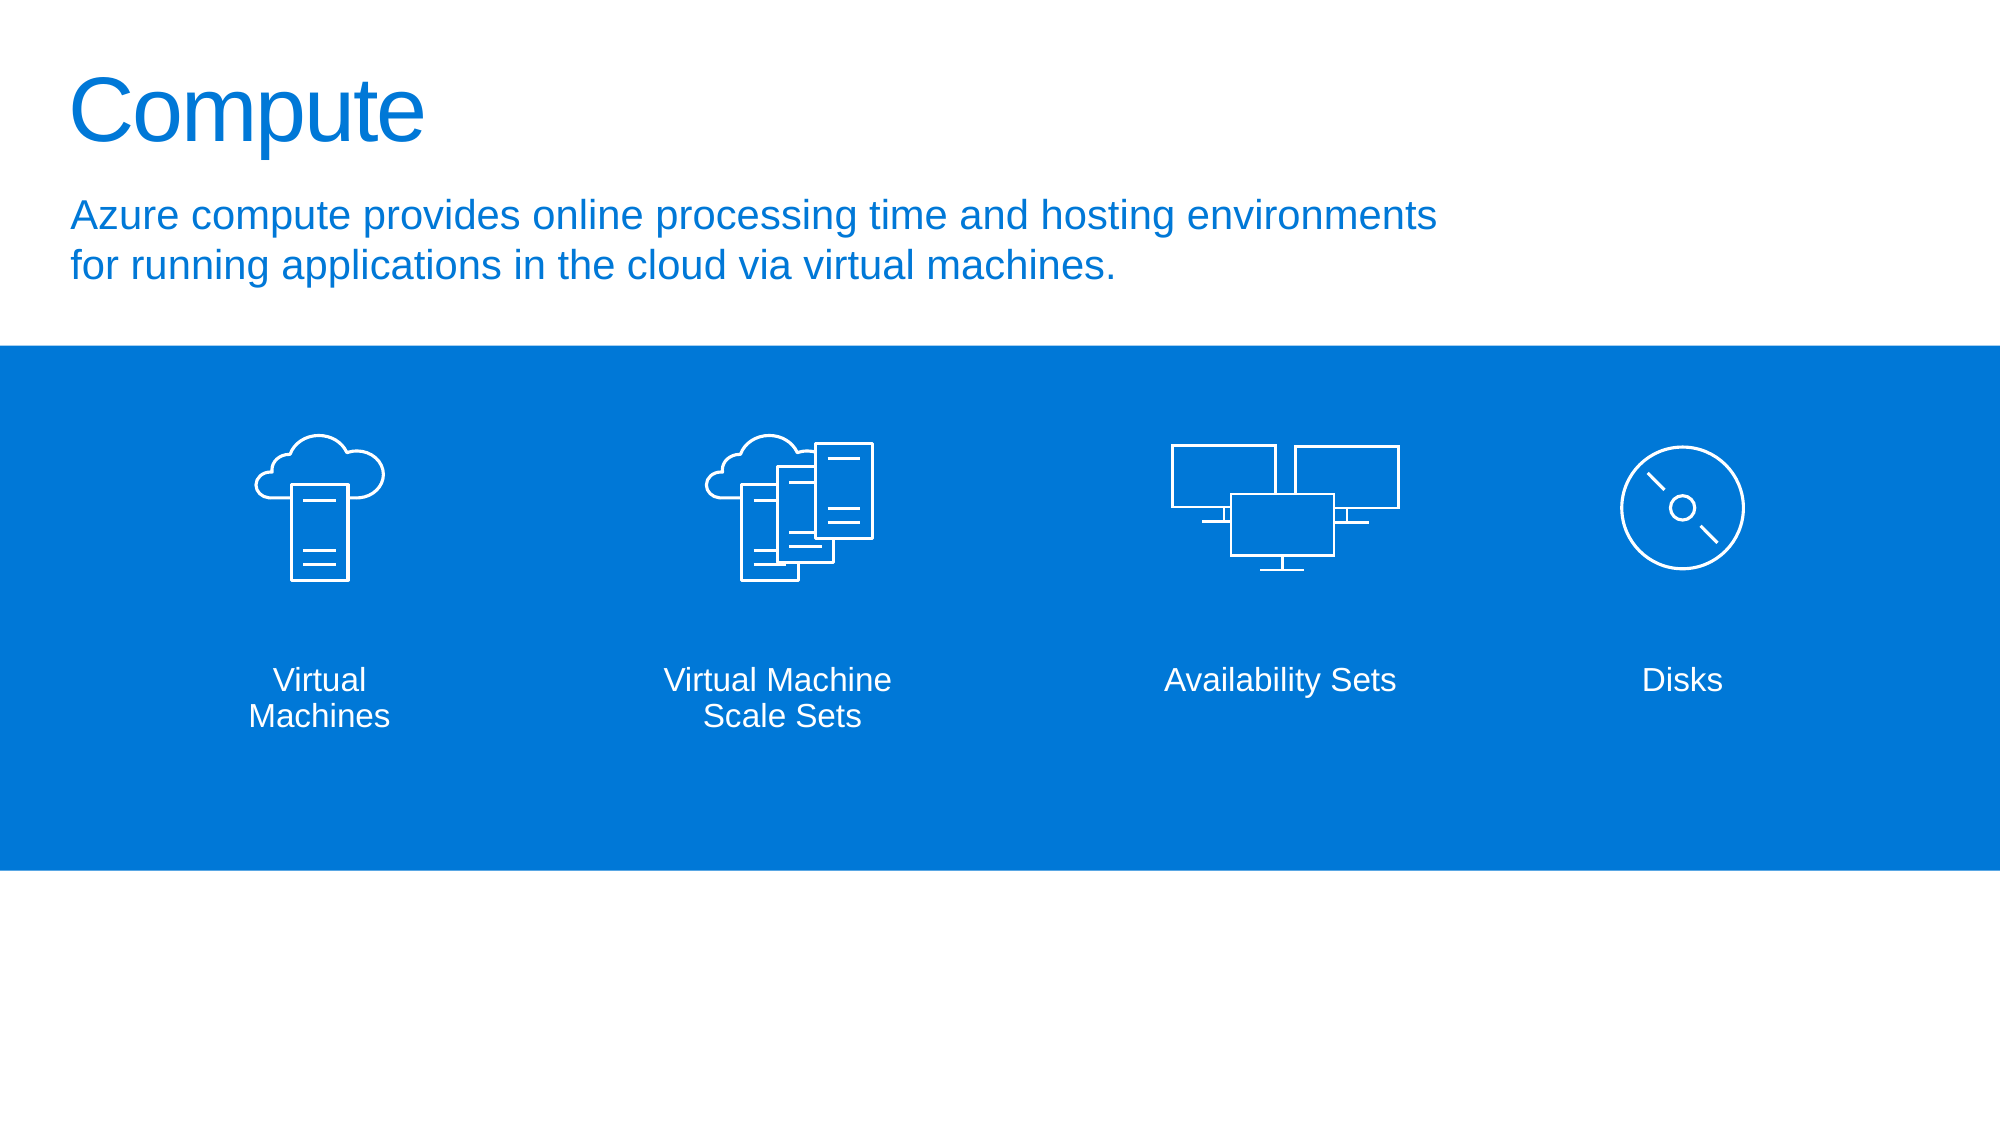

# Compute
Azure compute provides online processing time and hosting environments
for running applications in the cloud via virtual machines.

Virtual Machines

Virtual Machine
Scale Sets

Availability Sets

Disks